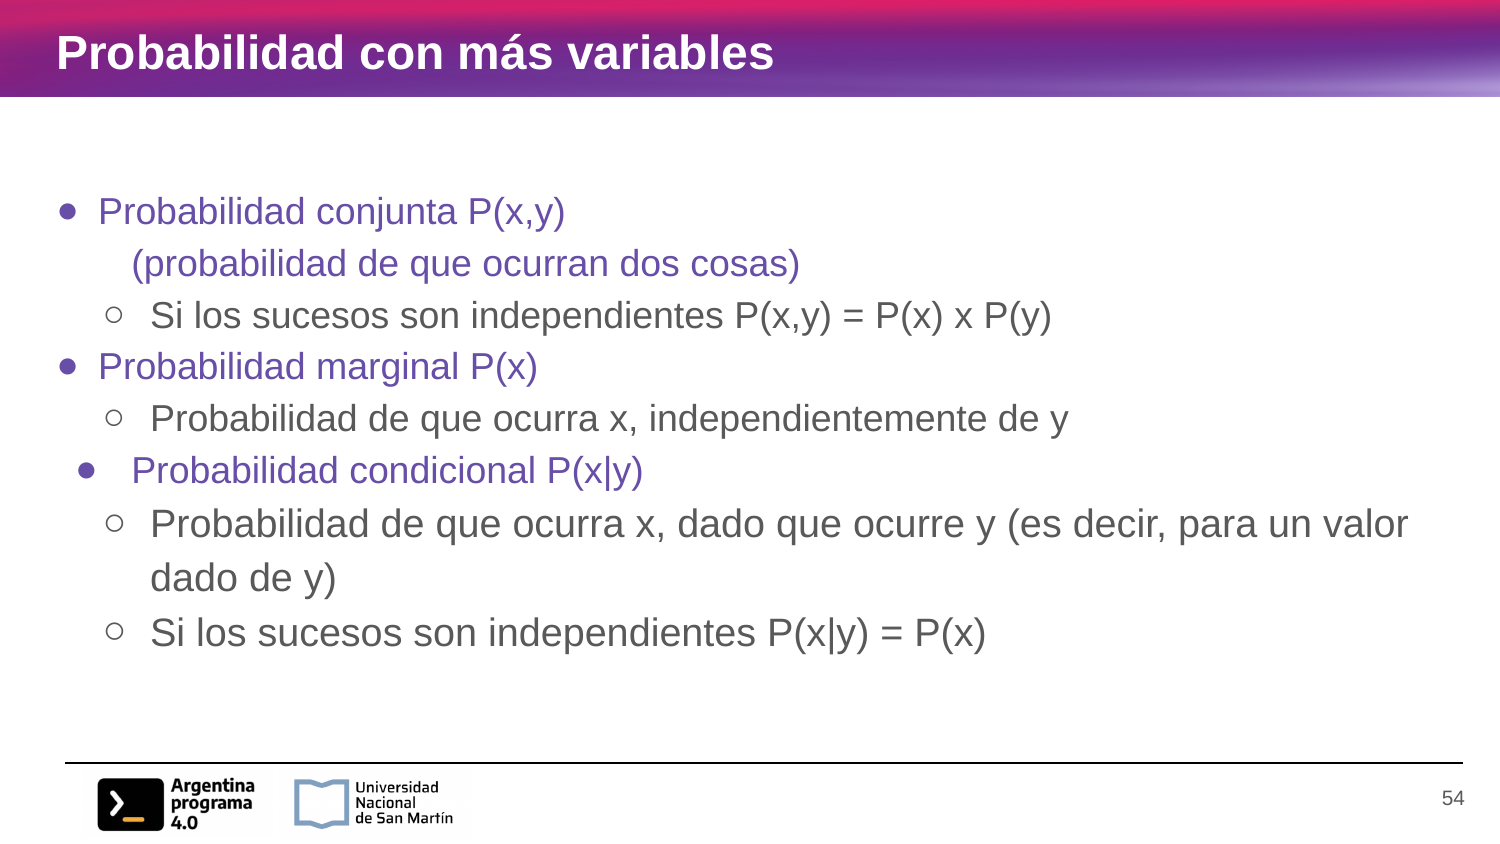

# Probabilidad con más variables
Probabilidad conjunta P(x,y)
(probabilidad de que ocurran dos cosas)
Si los sucesos son independientes P(x,y) = P(x) x P(y)
Probabilidad marginal P(x)
Probabilidad de que ocurra x, independientemente de y
Probabilidad condicional P(x|y)
Probabilidad de que ocurra x, dado que ocurre y (es decir, para un valor dado de y)
Si los sucesos son independientes P(x|y) = P(x)

54